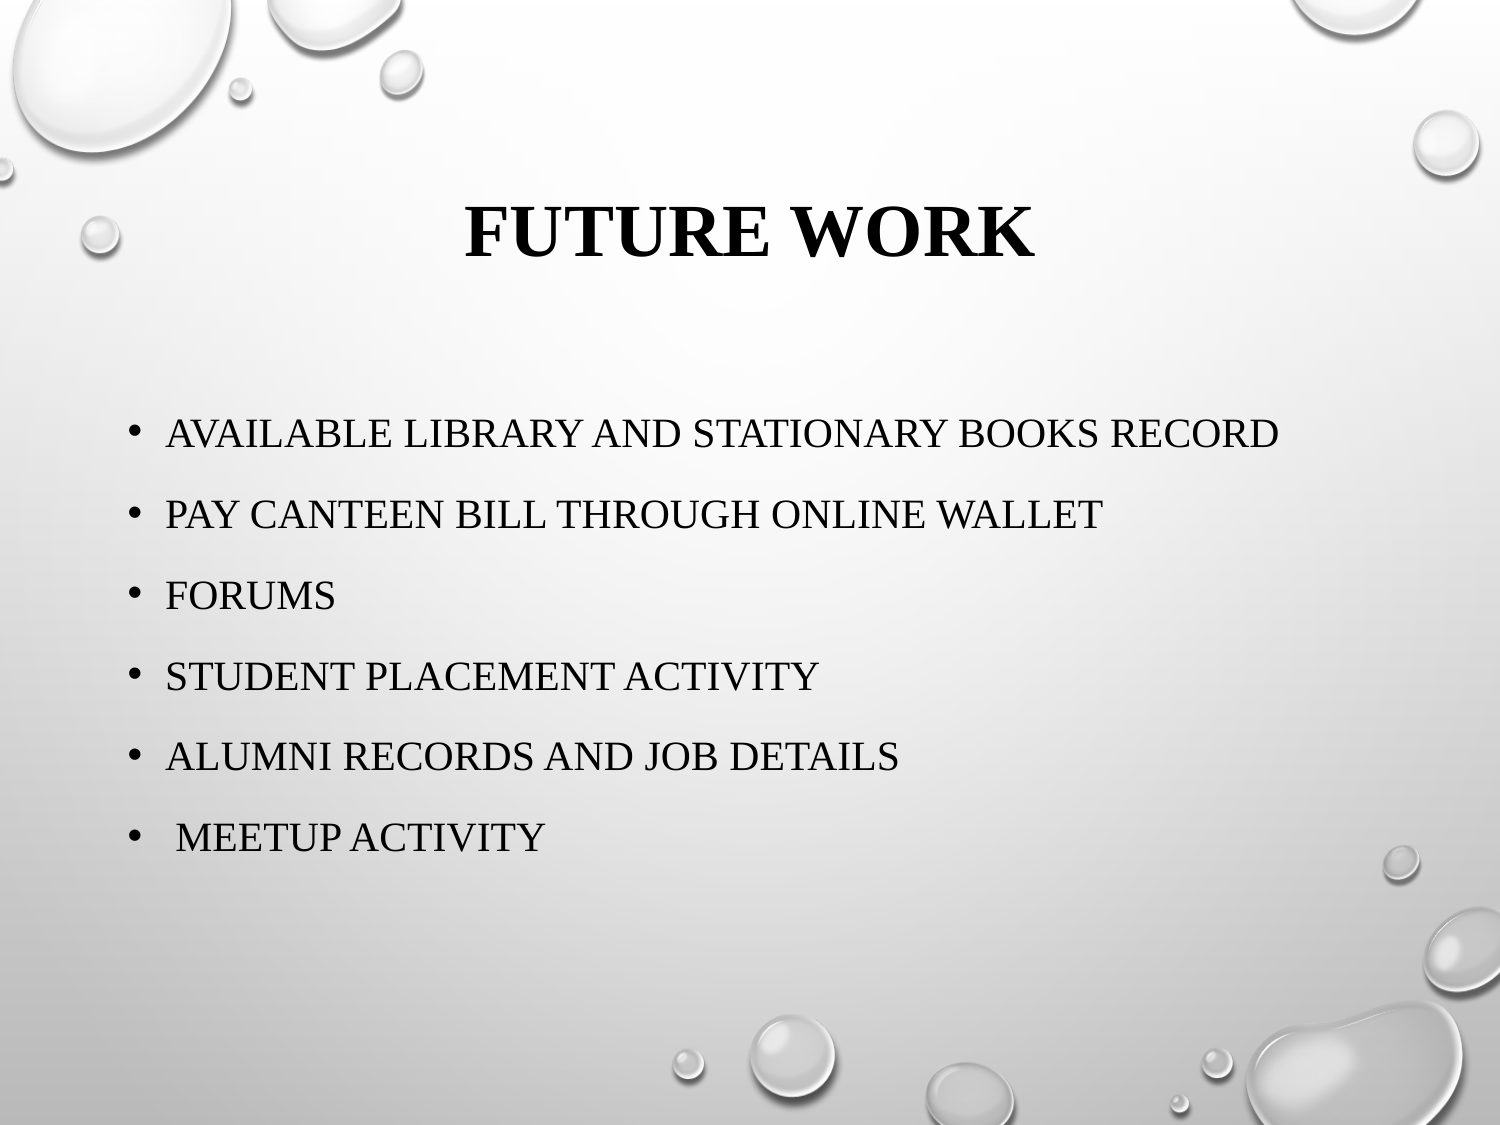

# FUTURE WORK
Available Library and stationary Books Record
Pay Canteen Bill Through Online Wallet
Forums
Student Placement activity
Alumni records and job details
 Meetup activity